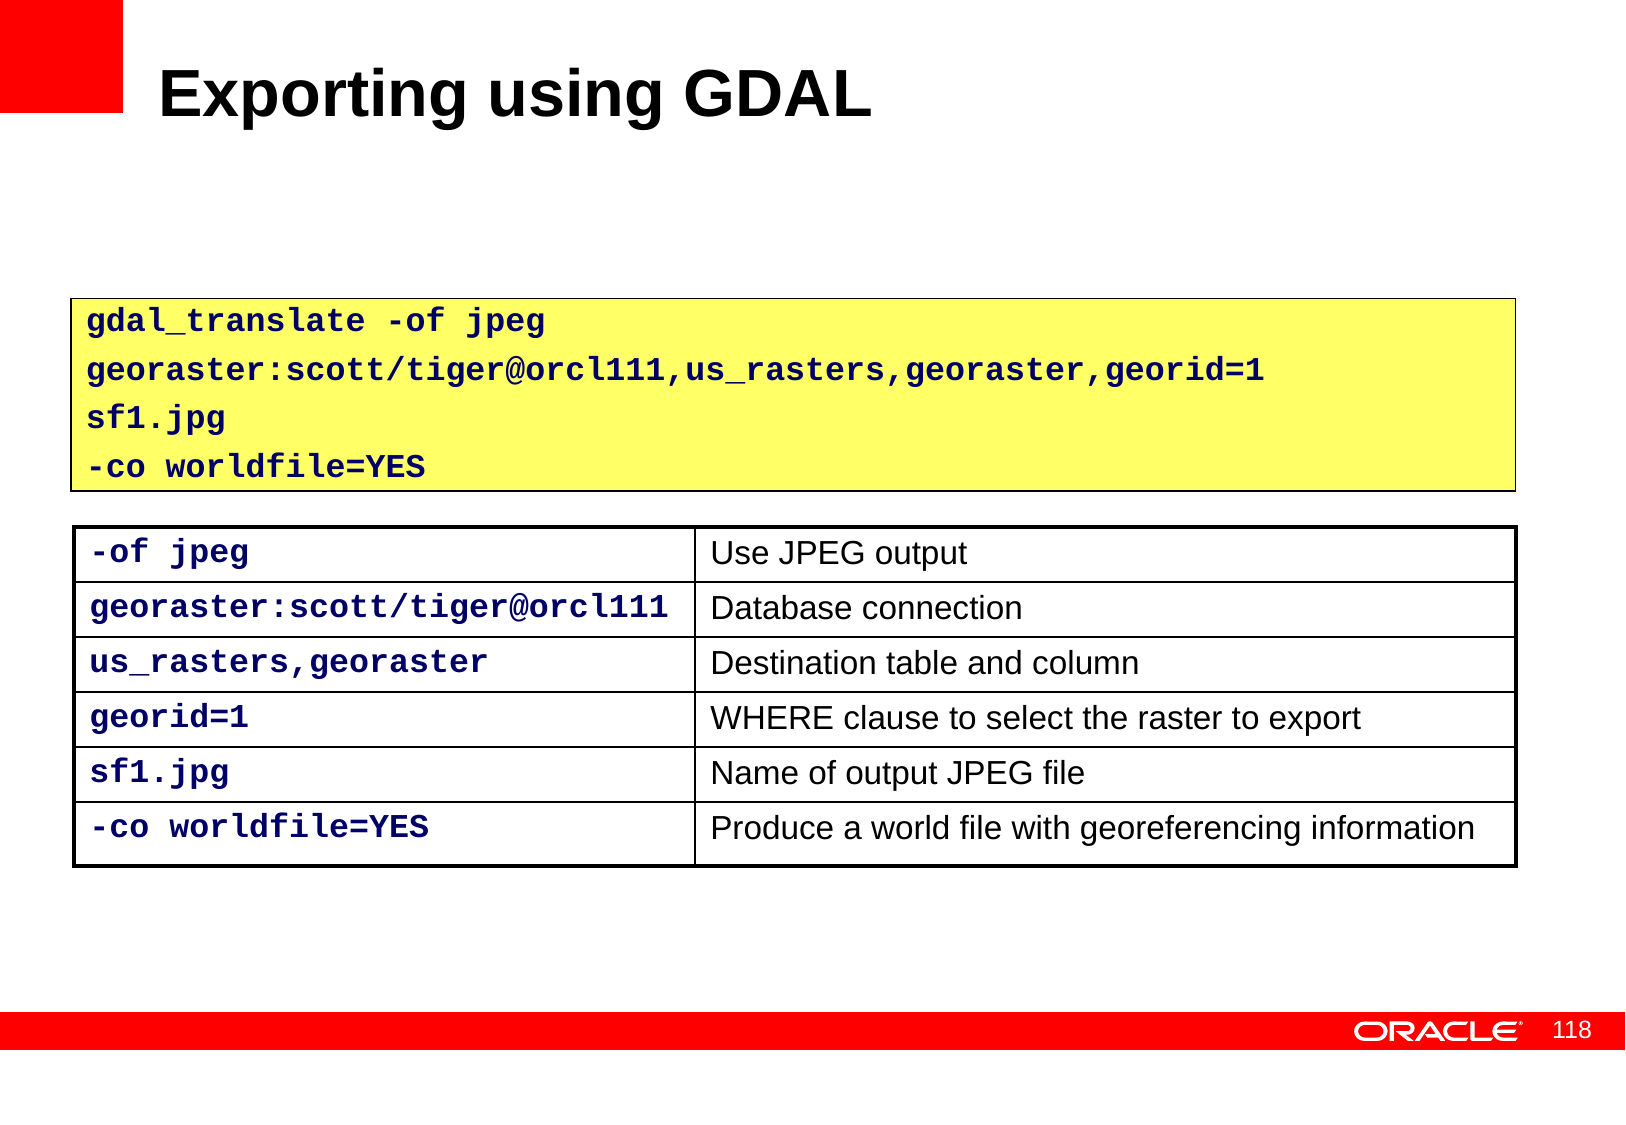

# Exporting using GDAL
gdal_translate -of jpeg
georaster:scott/tiger@orcl111,us_rasters,georaster,georid=1
sf1.jpg
-co worldfile=YES
| -of jpeg | Use JPEG output |
| --- | --- |
| georaster:scott/tiger@orcl111 | Database connection |
| us\_rasters,georaster | Destination table and column |
| georid=1 | WHERE clause to select the raster to export |
| sf1.jpg | Name of output JPEG file |
| -co worldfile=YES | Produce a world file with georeferencing information |